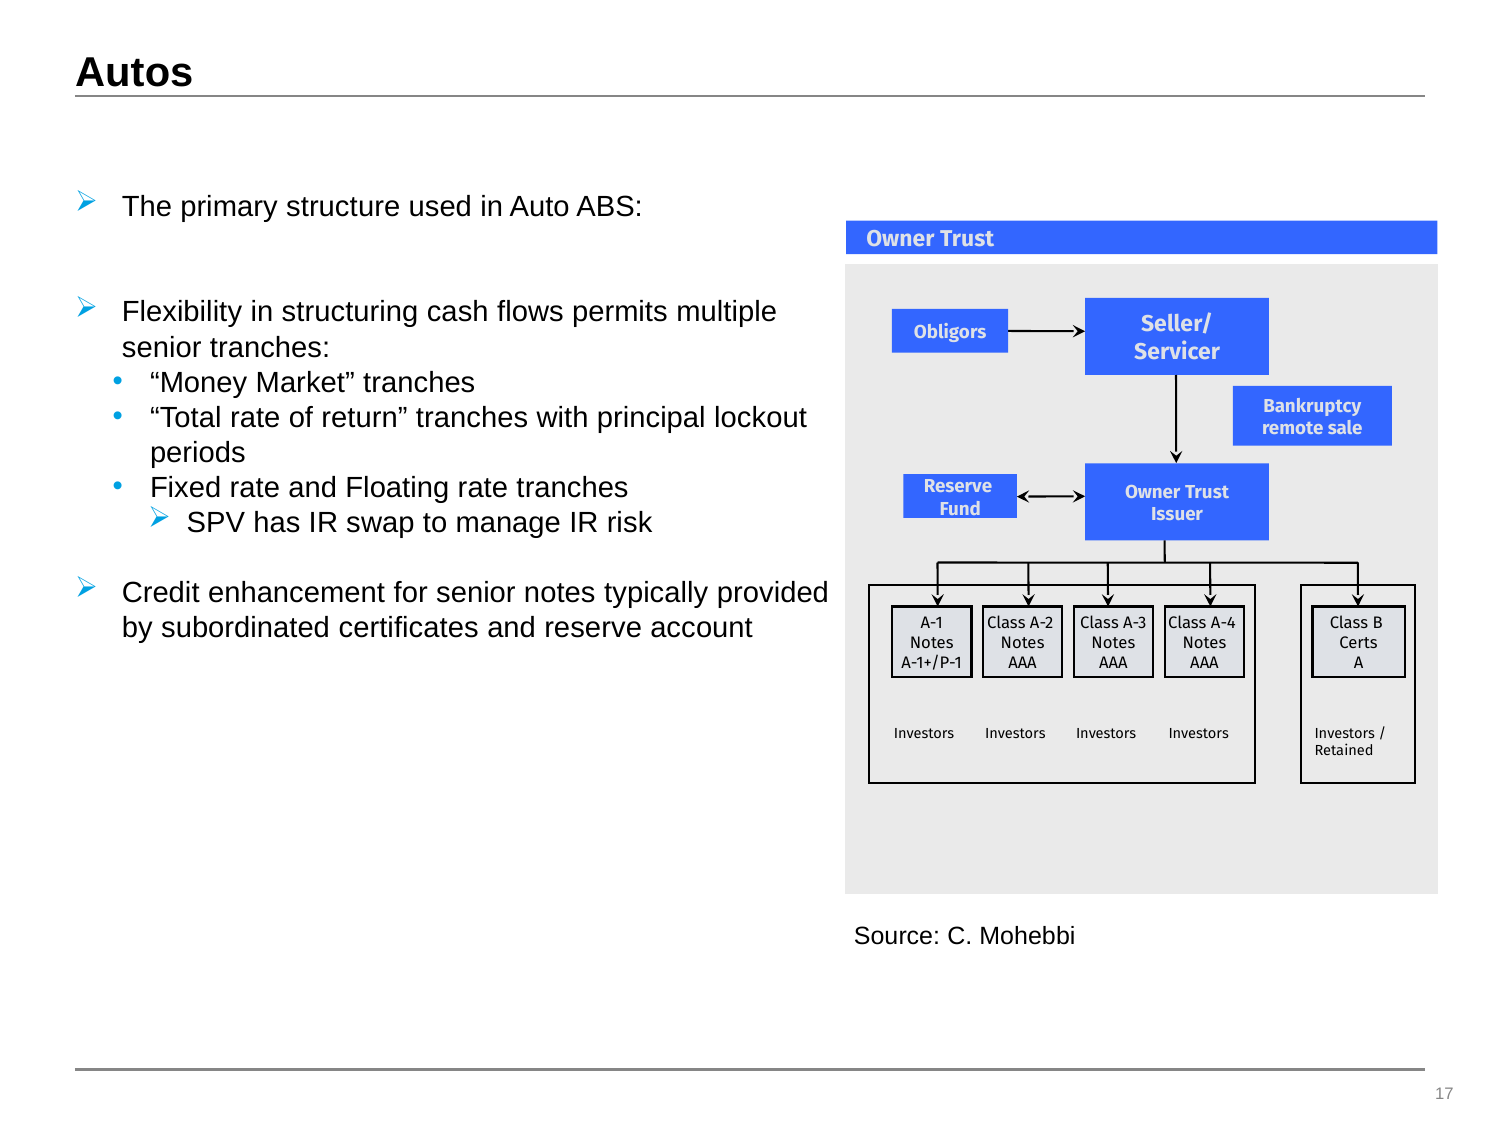

# Autos
The primary structure used in Auto ABS:

Flexibility in structuring cash flows permits multiple senior tranches:
“Money Market” tranches
“Total rate of return” tranches with principal lockout periods
Fixed rate and Floating rate tranches
SPV has IR swap to manage IR risk

Credit enhancement for senior notes typically provided by subordinated certificates and reserve account

Owner Trust

Seller/
Servicer
Obligors

Bankruptcy remote sale
Owner Trust
Issuer
Reserve
Fund

A-1
Notes
A-1+/P-1
Class A-2
Notes
AAA
Class A-3
Notes
AAA
Class A-4
Notes
AAA
Class B
Certs
A
Investors
Investors
Investors
Investors
Investors /
Retained
Source: C. Mohebbi